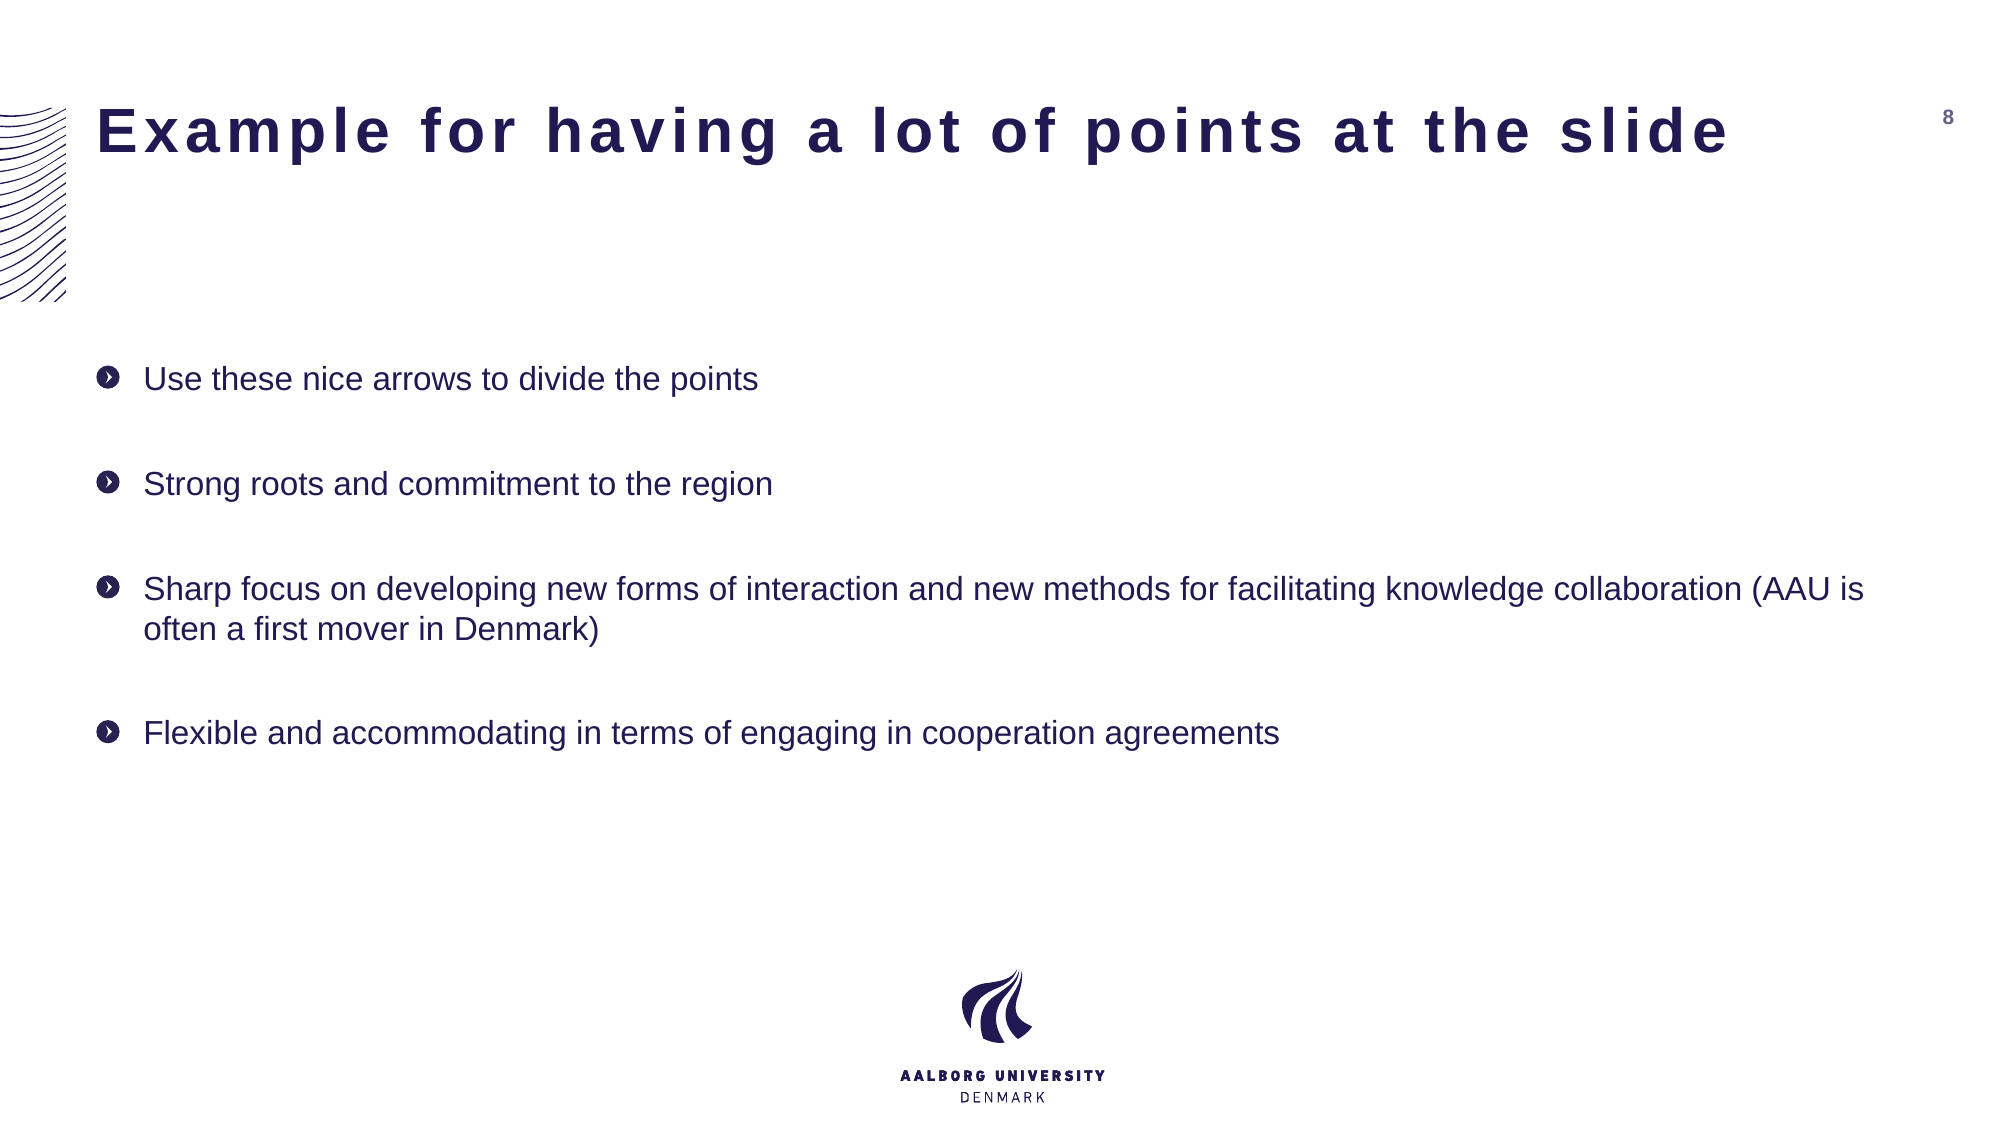

# Example for having a lot of points at the slide
8
Use these nice arrows to divide the points

Strong roots and commitment to the region

Sharp focus on developing new forms of interaction and new methods for facilitating knowledge collaboration (AAU is often a first mover in Denmark)

Flexible and accommodating in terms of engaging in cooperation agreements